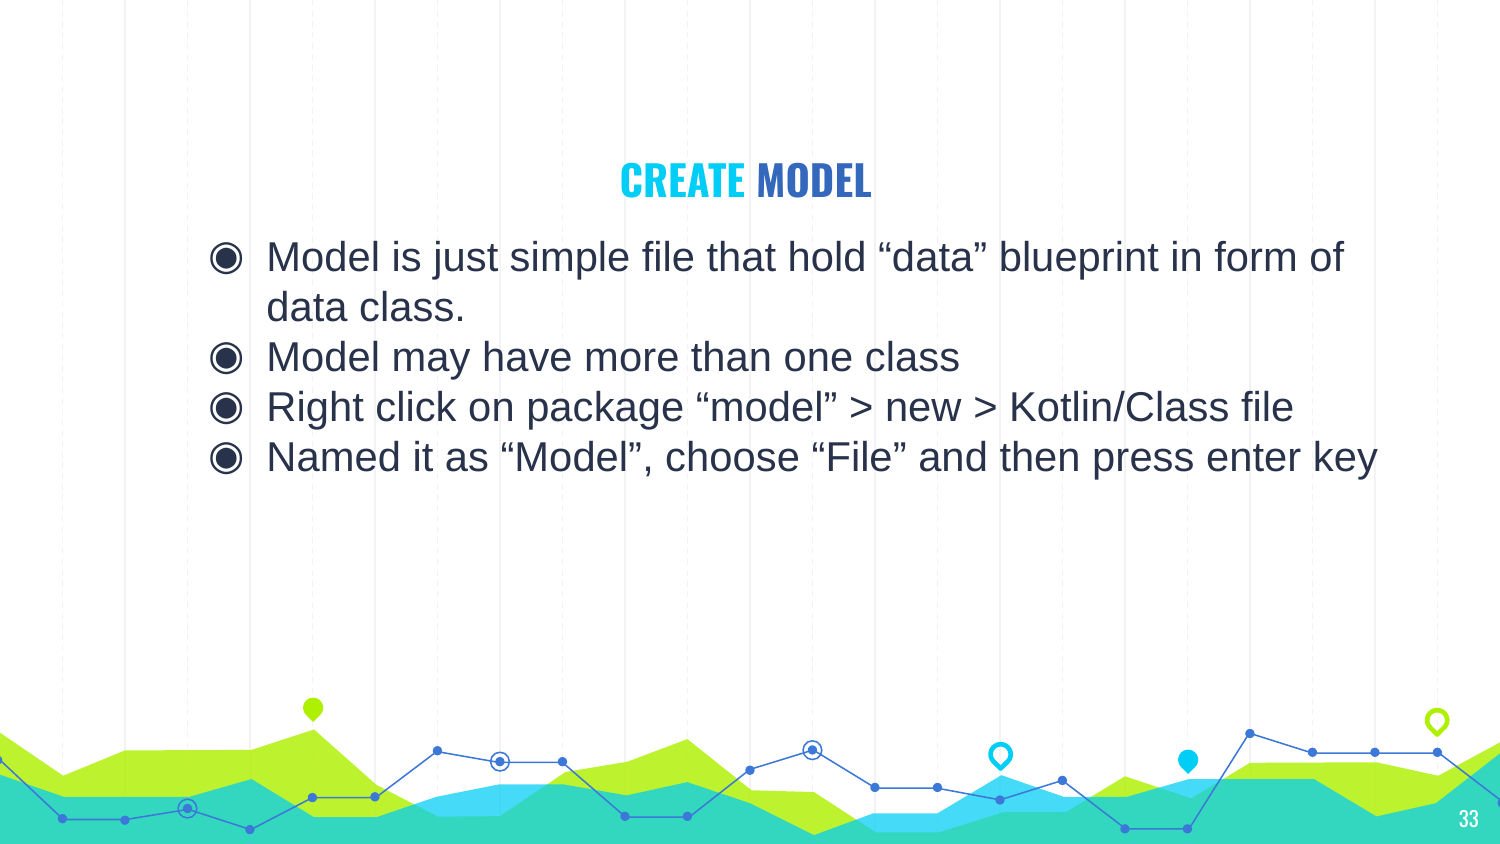

# CREATE MODEL
Model is just simple file that hold “data” blueprint in form of data class.
Model may have more than one class
Right click on package “model” > new > Kotlin/Class file
Named it as “Model”, choose “File” and then press enter key

33